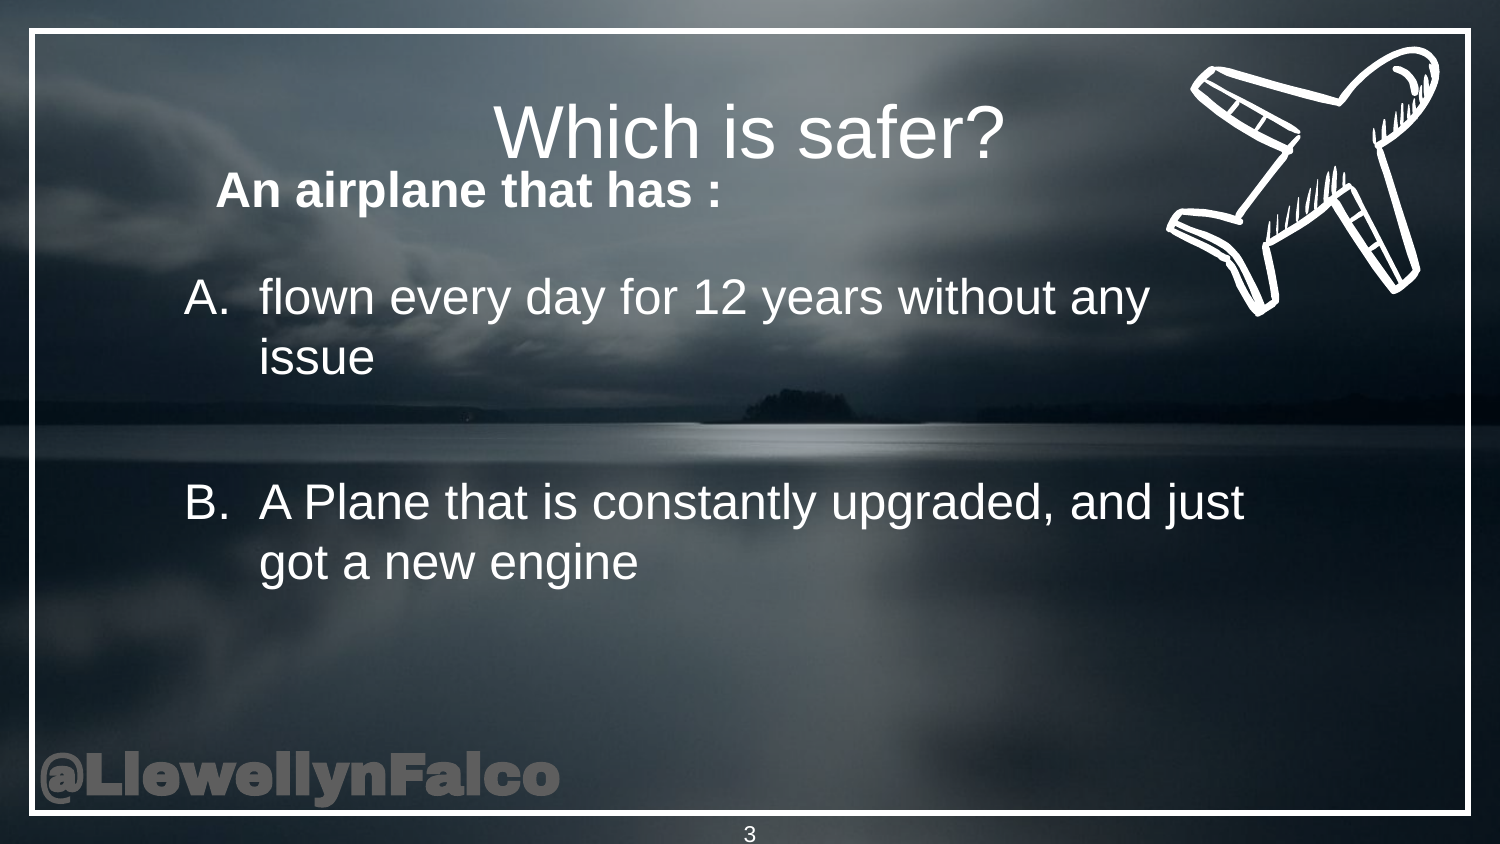

# Which is safer?

An airplane that has :
flown every day for 12 years without any issue

A Plane that is constantly upgraded, and just got a new engine
3